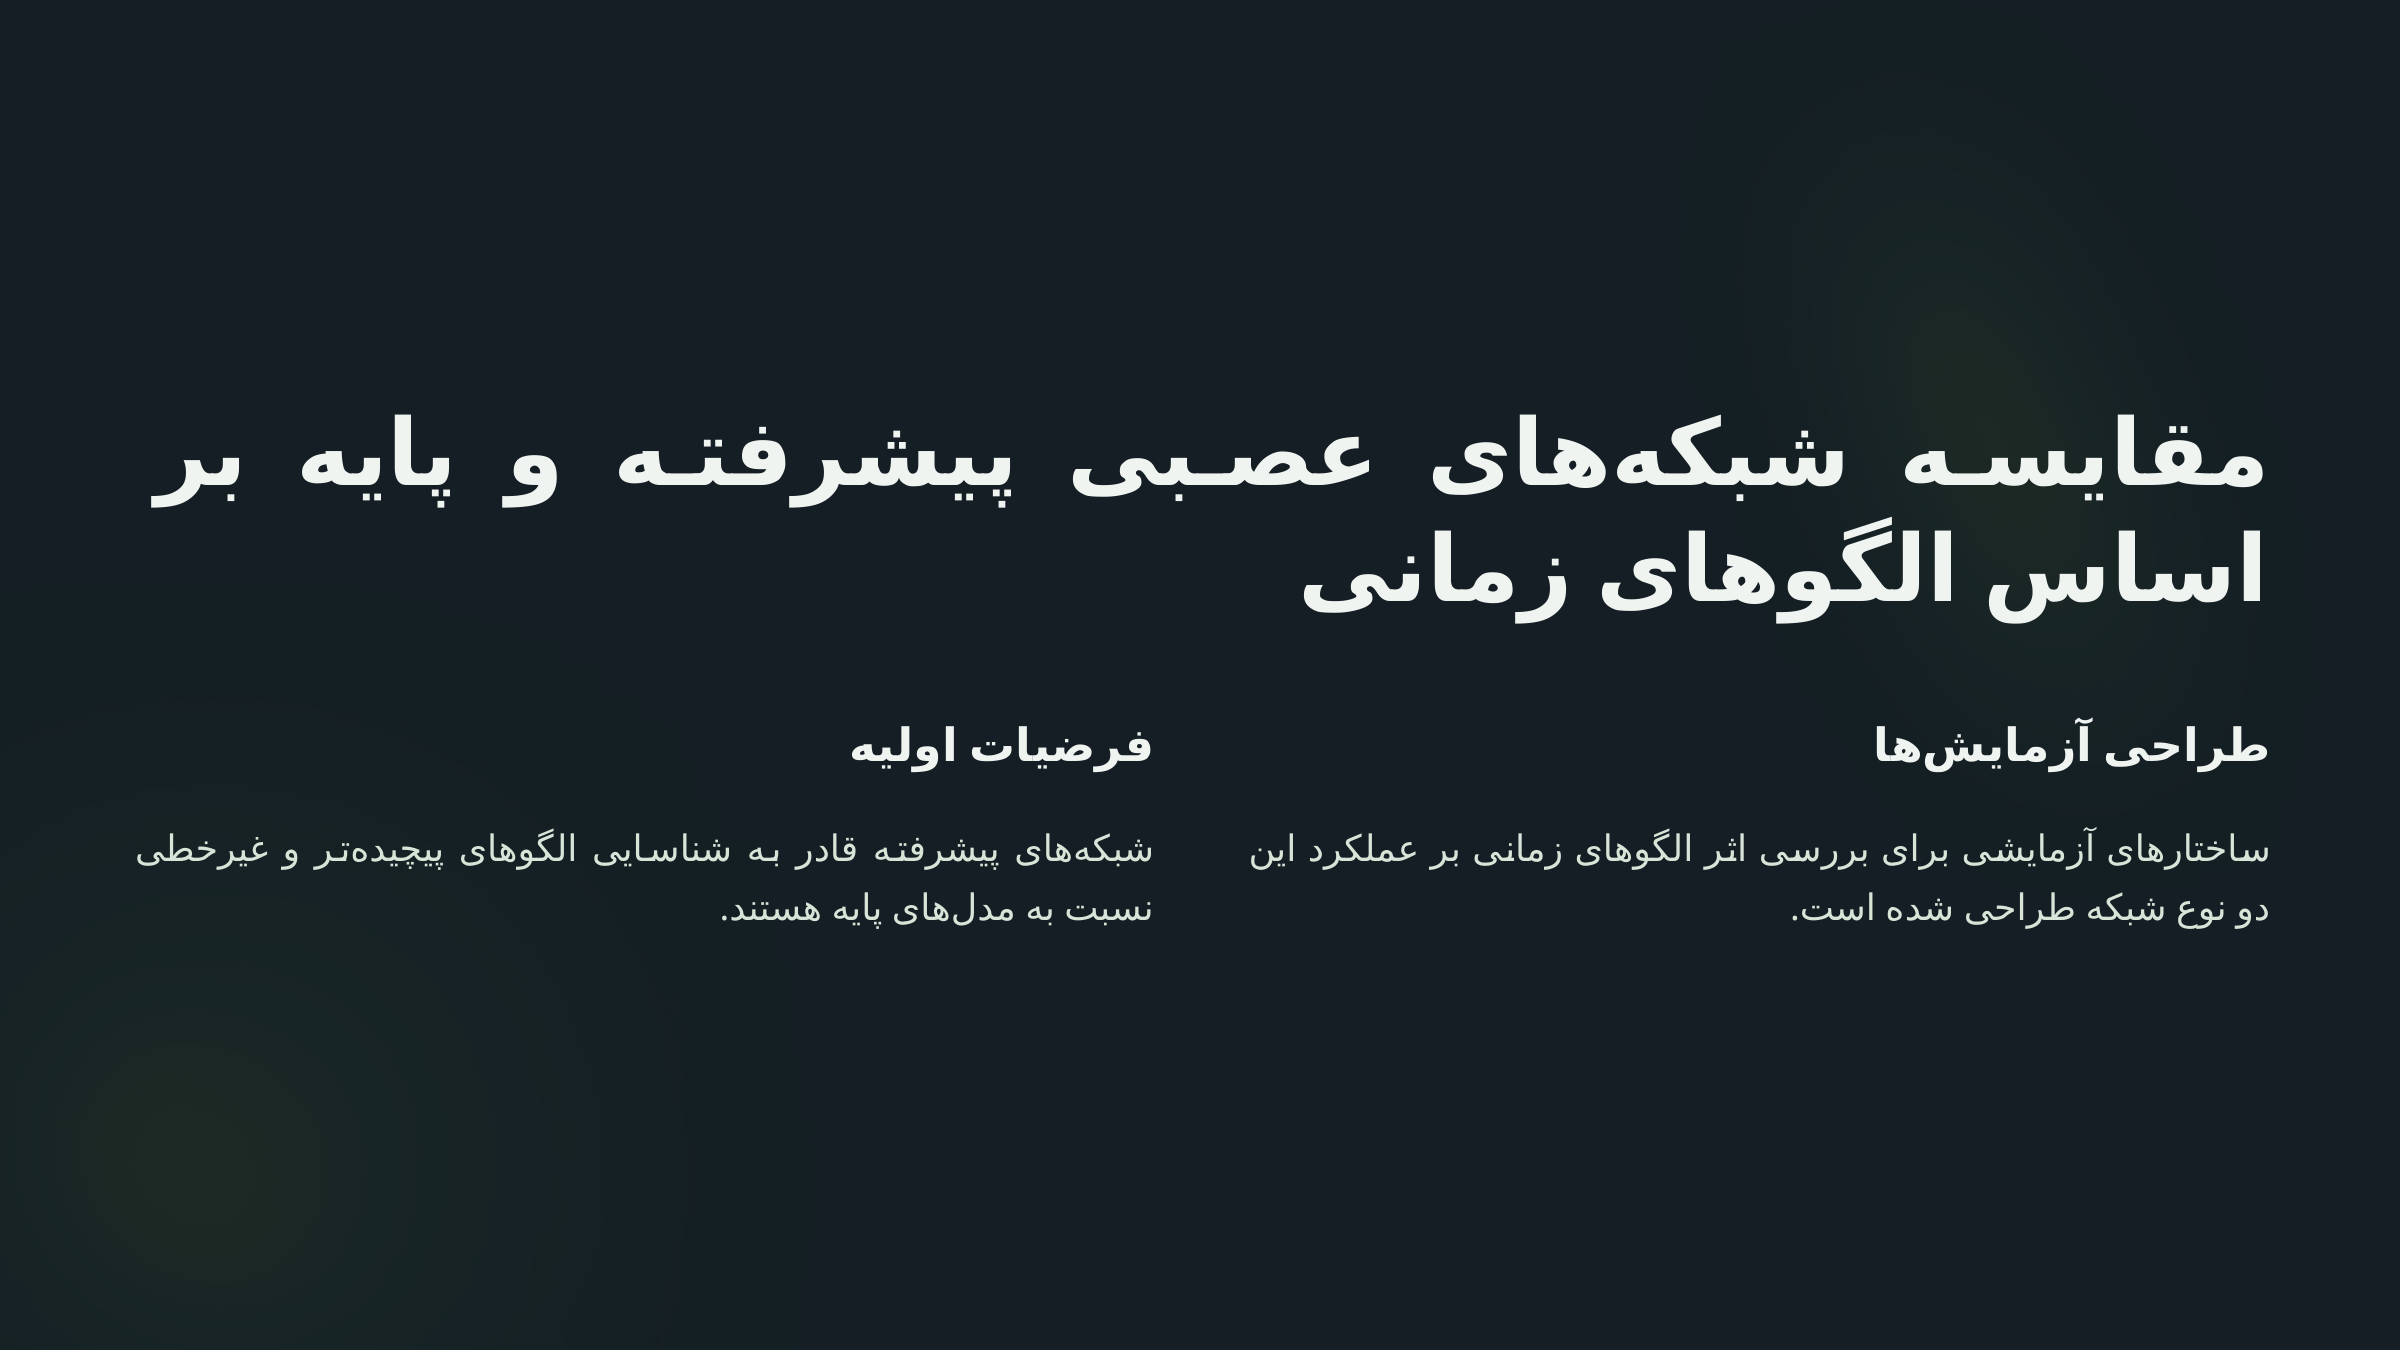

مقایسه شبکه‌های عصبی پیشرفته و پایه بر اساس الگوهای زمانی
فرضیات اولیه
طراحی آزمایش‌ها
شبکه‌های پیشرفته قادر به شناسایی الگوهای پیچیده‌تر و غیرخطی نسبت به مدل‌های پایه هستند.
ساختارهای آزمایشی برای بررسی اثر الگوهای زمانی بر عملکرد این دو نوع شبکه طراحی شده است.